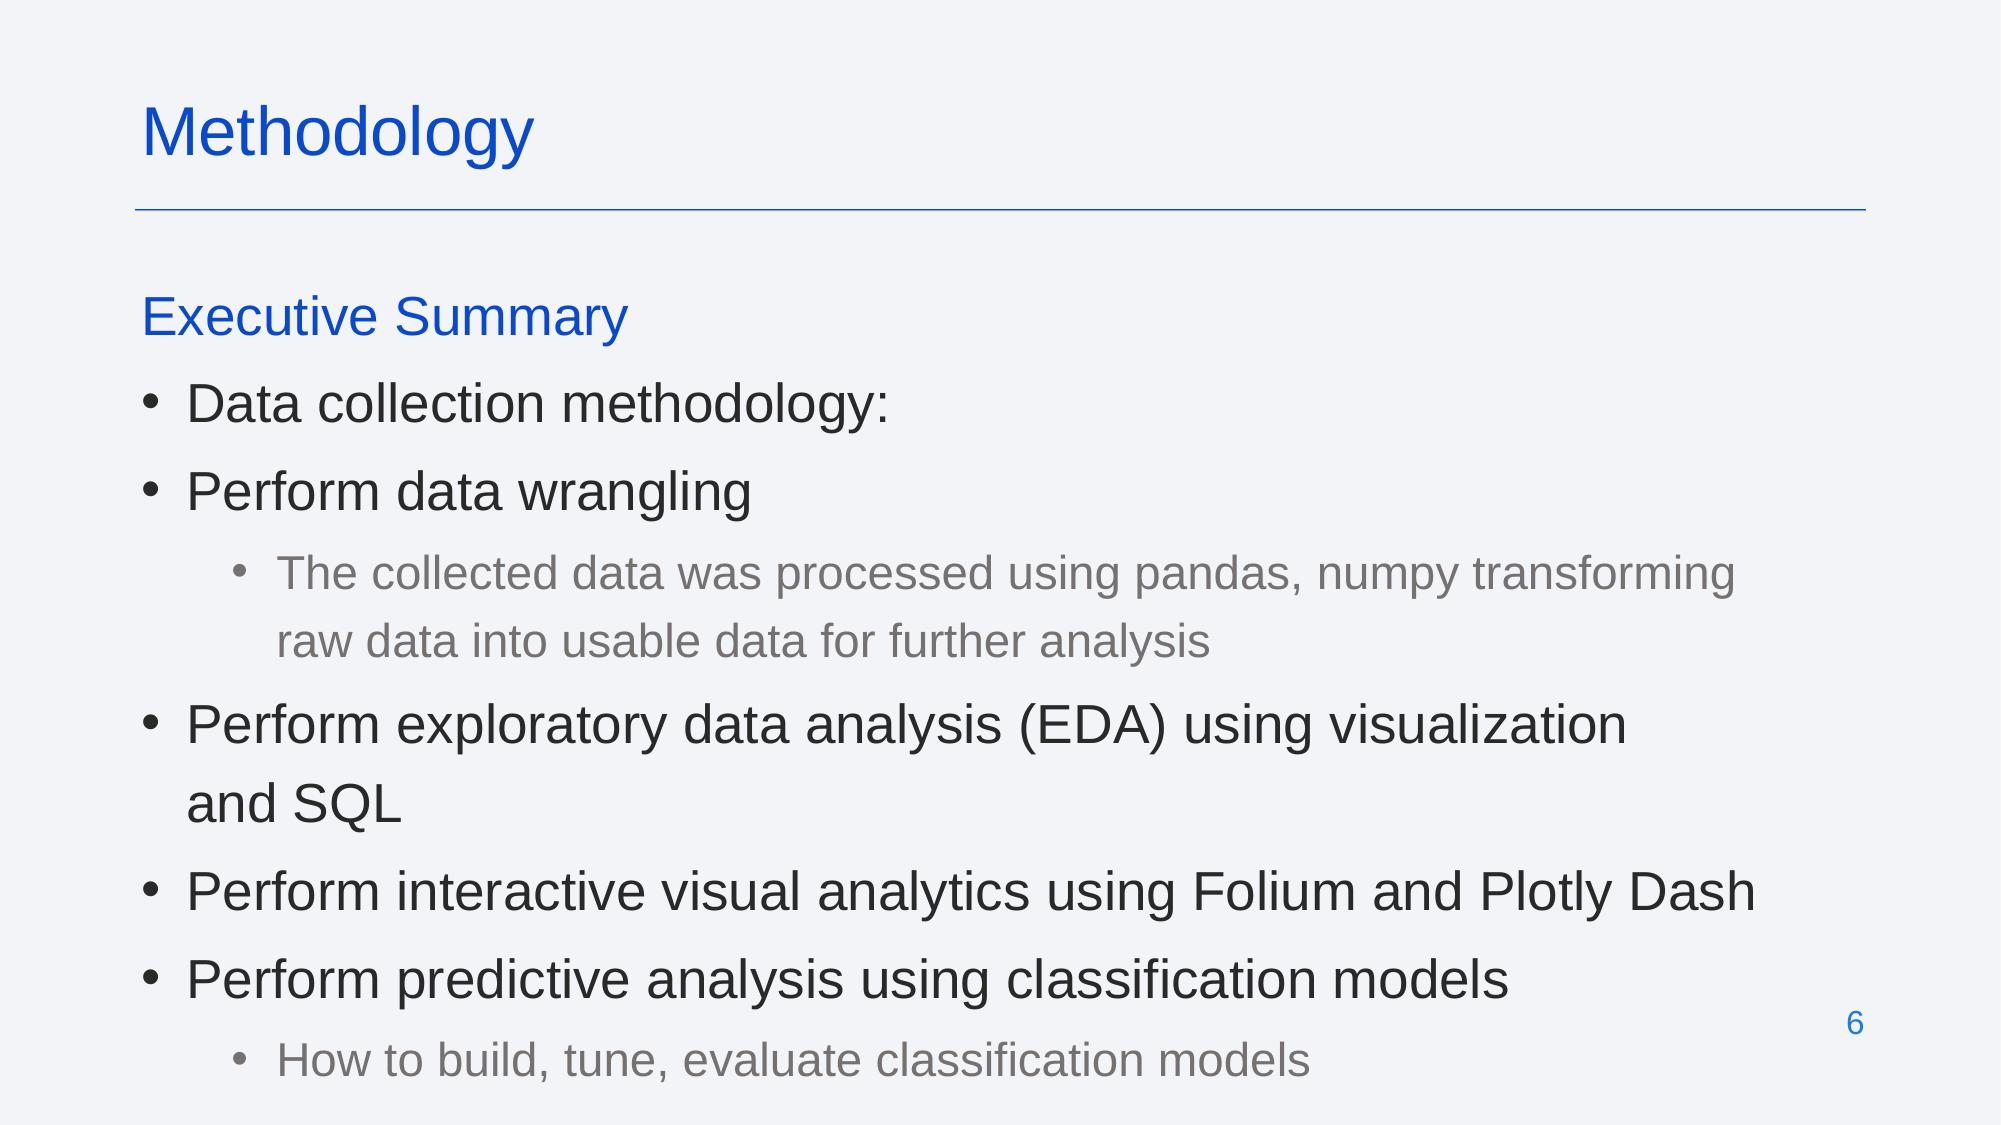

Methodology
Executive Summary
Data collection methodology:
Perform data wrangling
The collected data was processed using pandas, numpy transforming raw data into usable data for further analysis
Perform exploratory data analysis (EDA) using visualization and SQL
Perform interactive visual analytics using Folium and Plotly Dash
Perform predictive analysis using classification models
How to build, tune, evaluate classification models

6